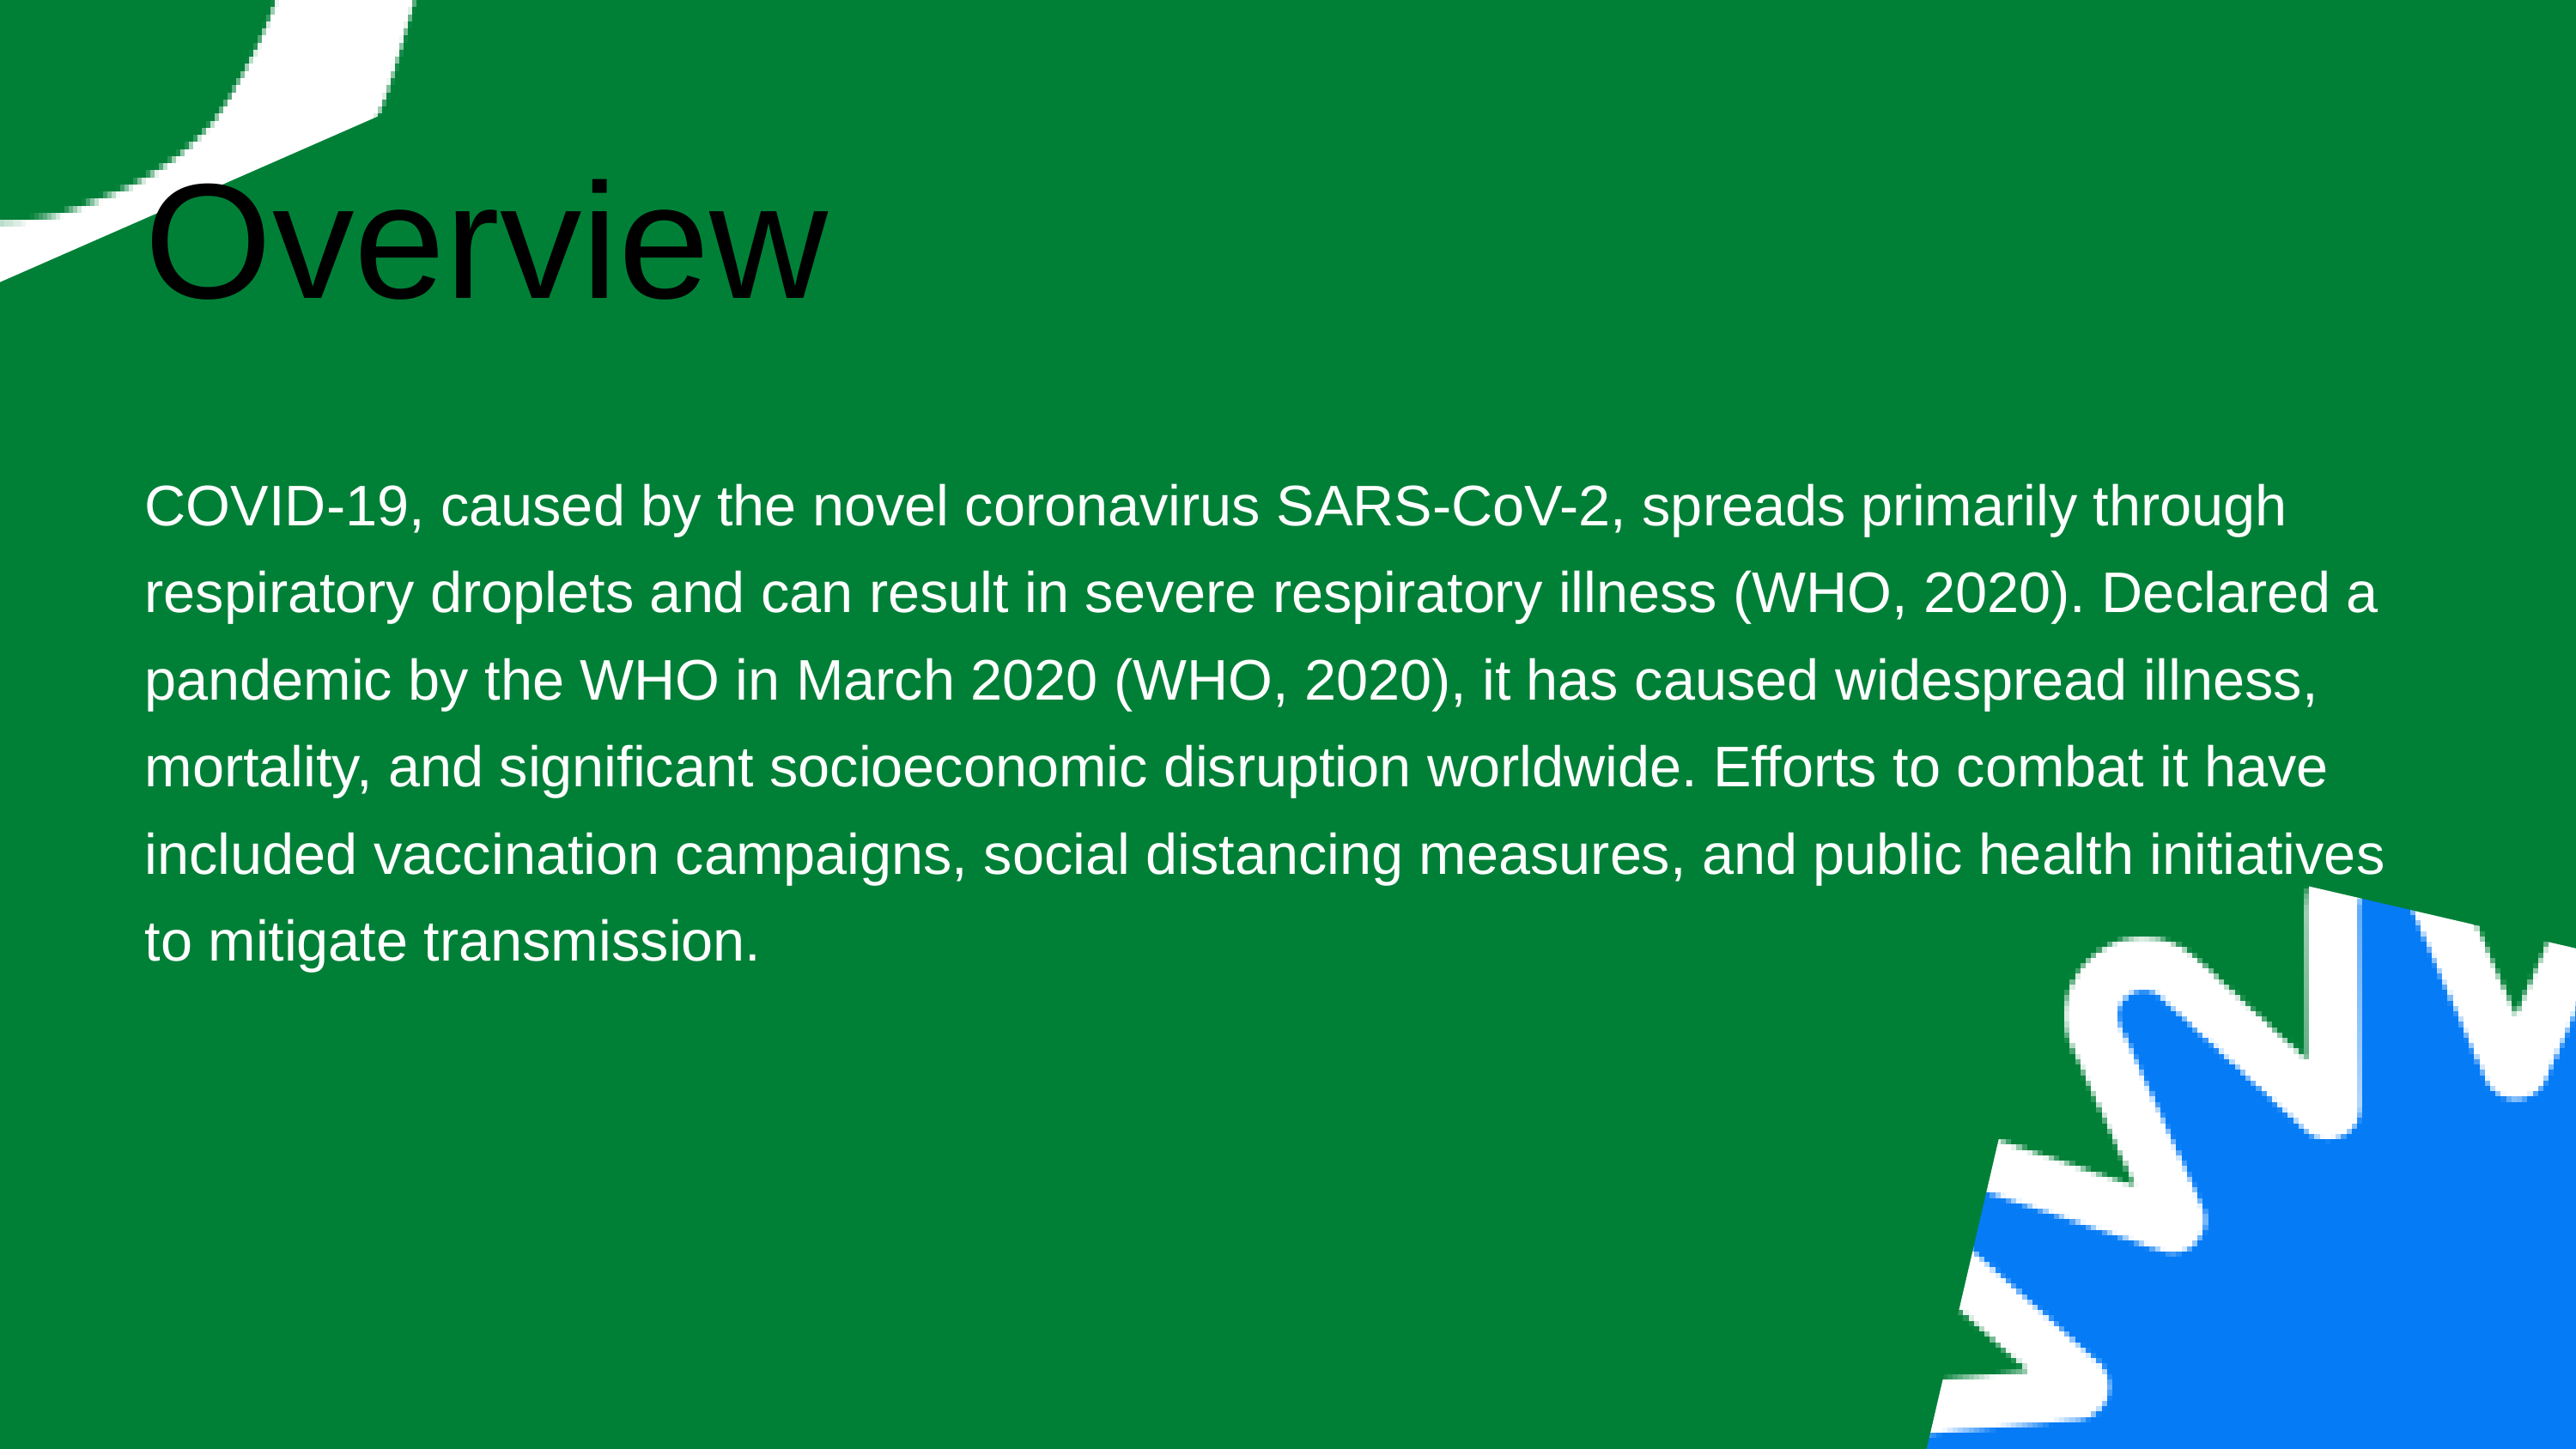

Overview
COVID-19, caused by the novel coronavirus SARS-CoV-2, spreads primarily through respiratory droplets and can result in severe respiratory illness (WHO, 2020). Declared a pandemic by the WHO in March 2020 (WHO, 2020), it has caused widespread illness, mortality, and significant socioeconomic disruption worldwide. Efforts to combat it have included vaccination campaigns, social distancing measures, and public health initiatives to mitigate transmission.